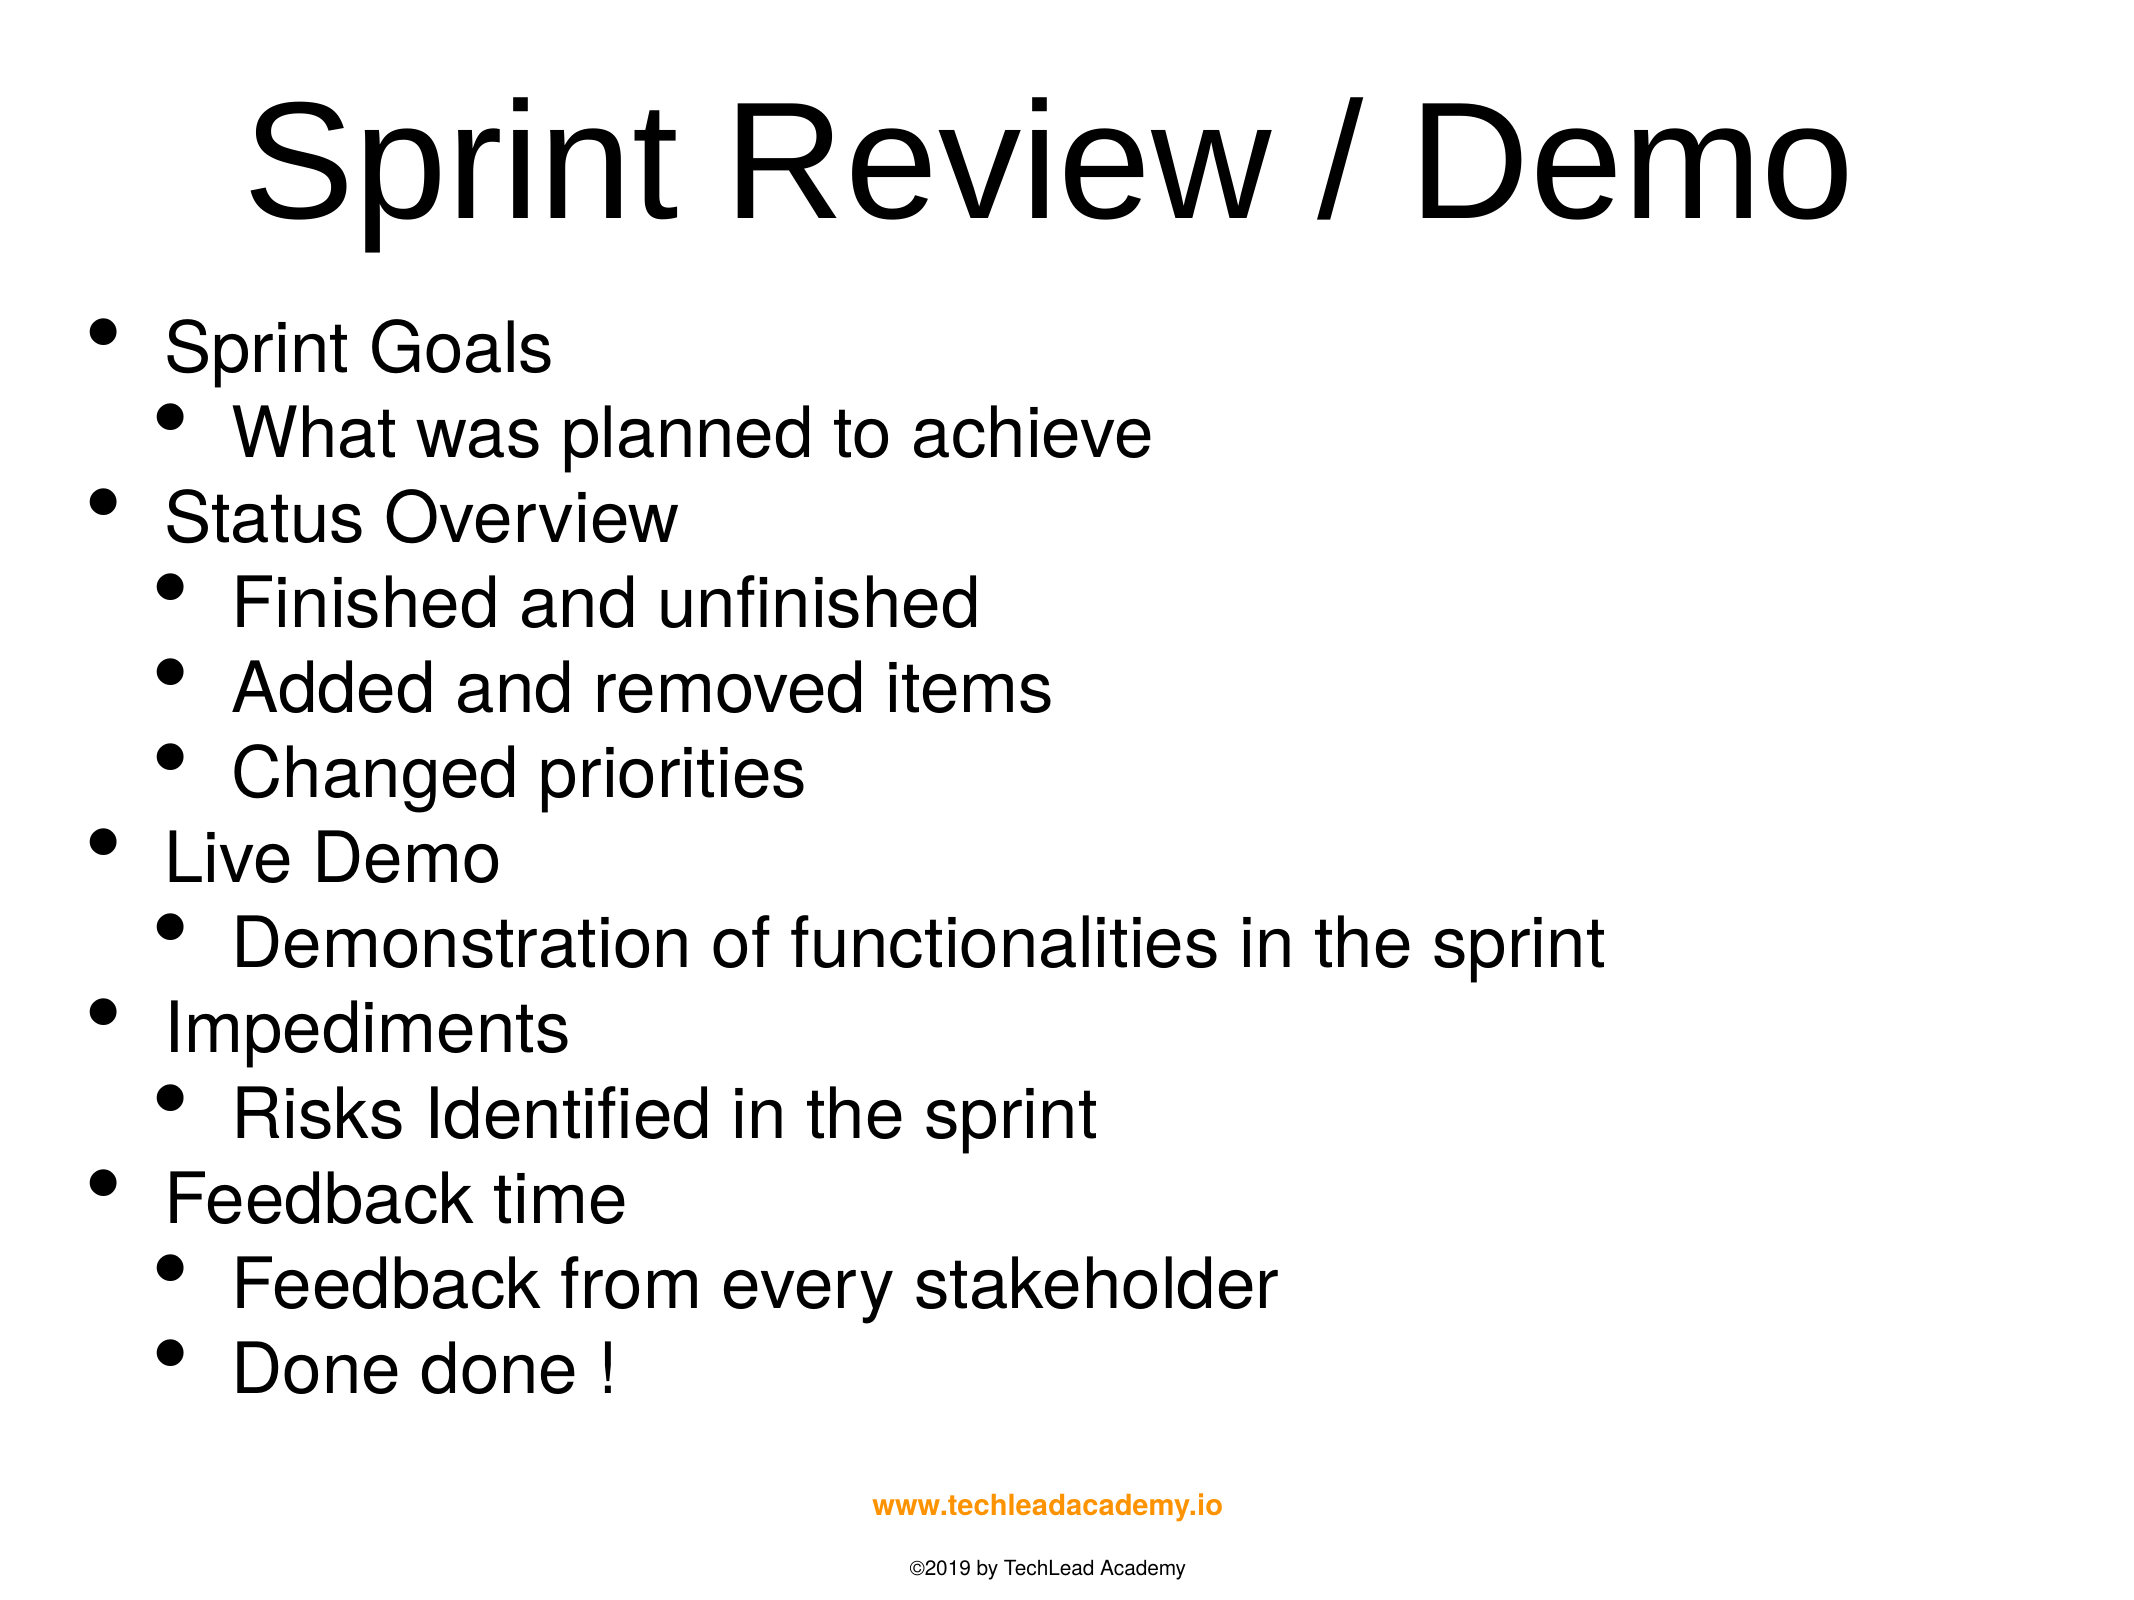

# Sprint Review / Demo
Sprint Goals
What was planned to achieve
Status Overview
Finished and unfinished
Added and removed items
Changed priorities
Live Demo
Demonstration of functionalities in the sprint
Impediments
Risks Identified in the sprint
Feedback time
Feedback from every stakeholder
Done done !
www.techleadacademy.io
©2019 by TechLead Academy